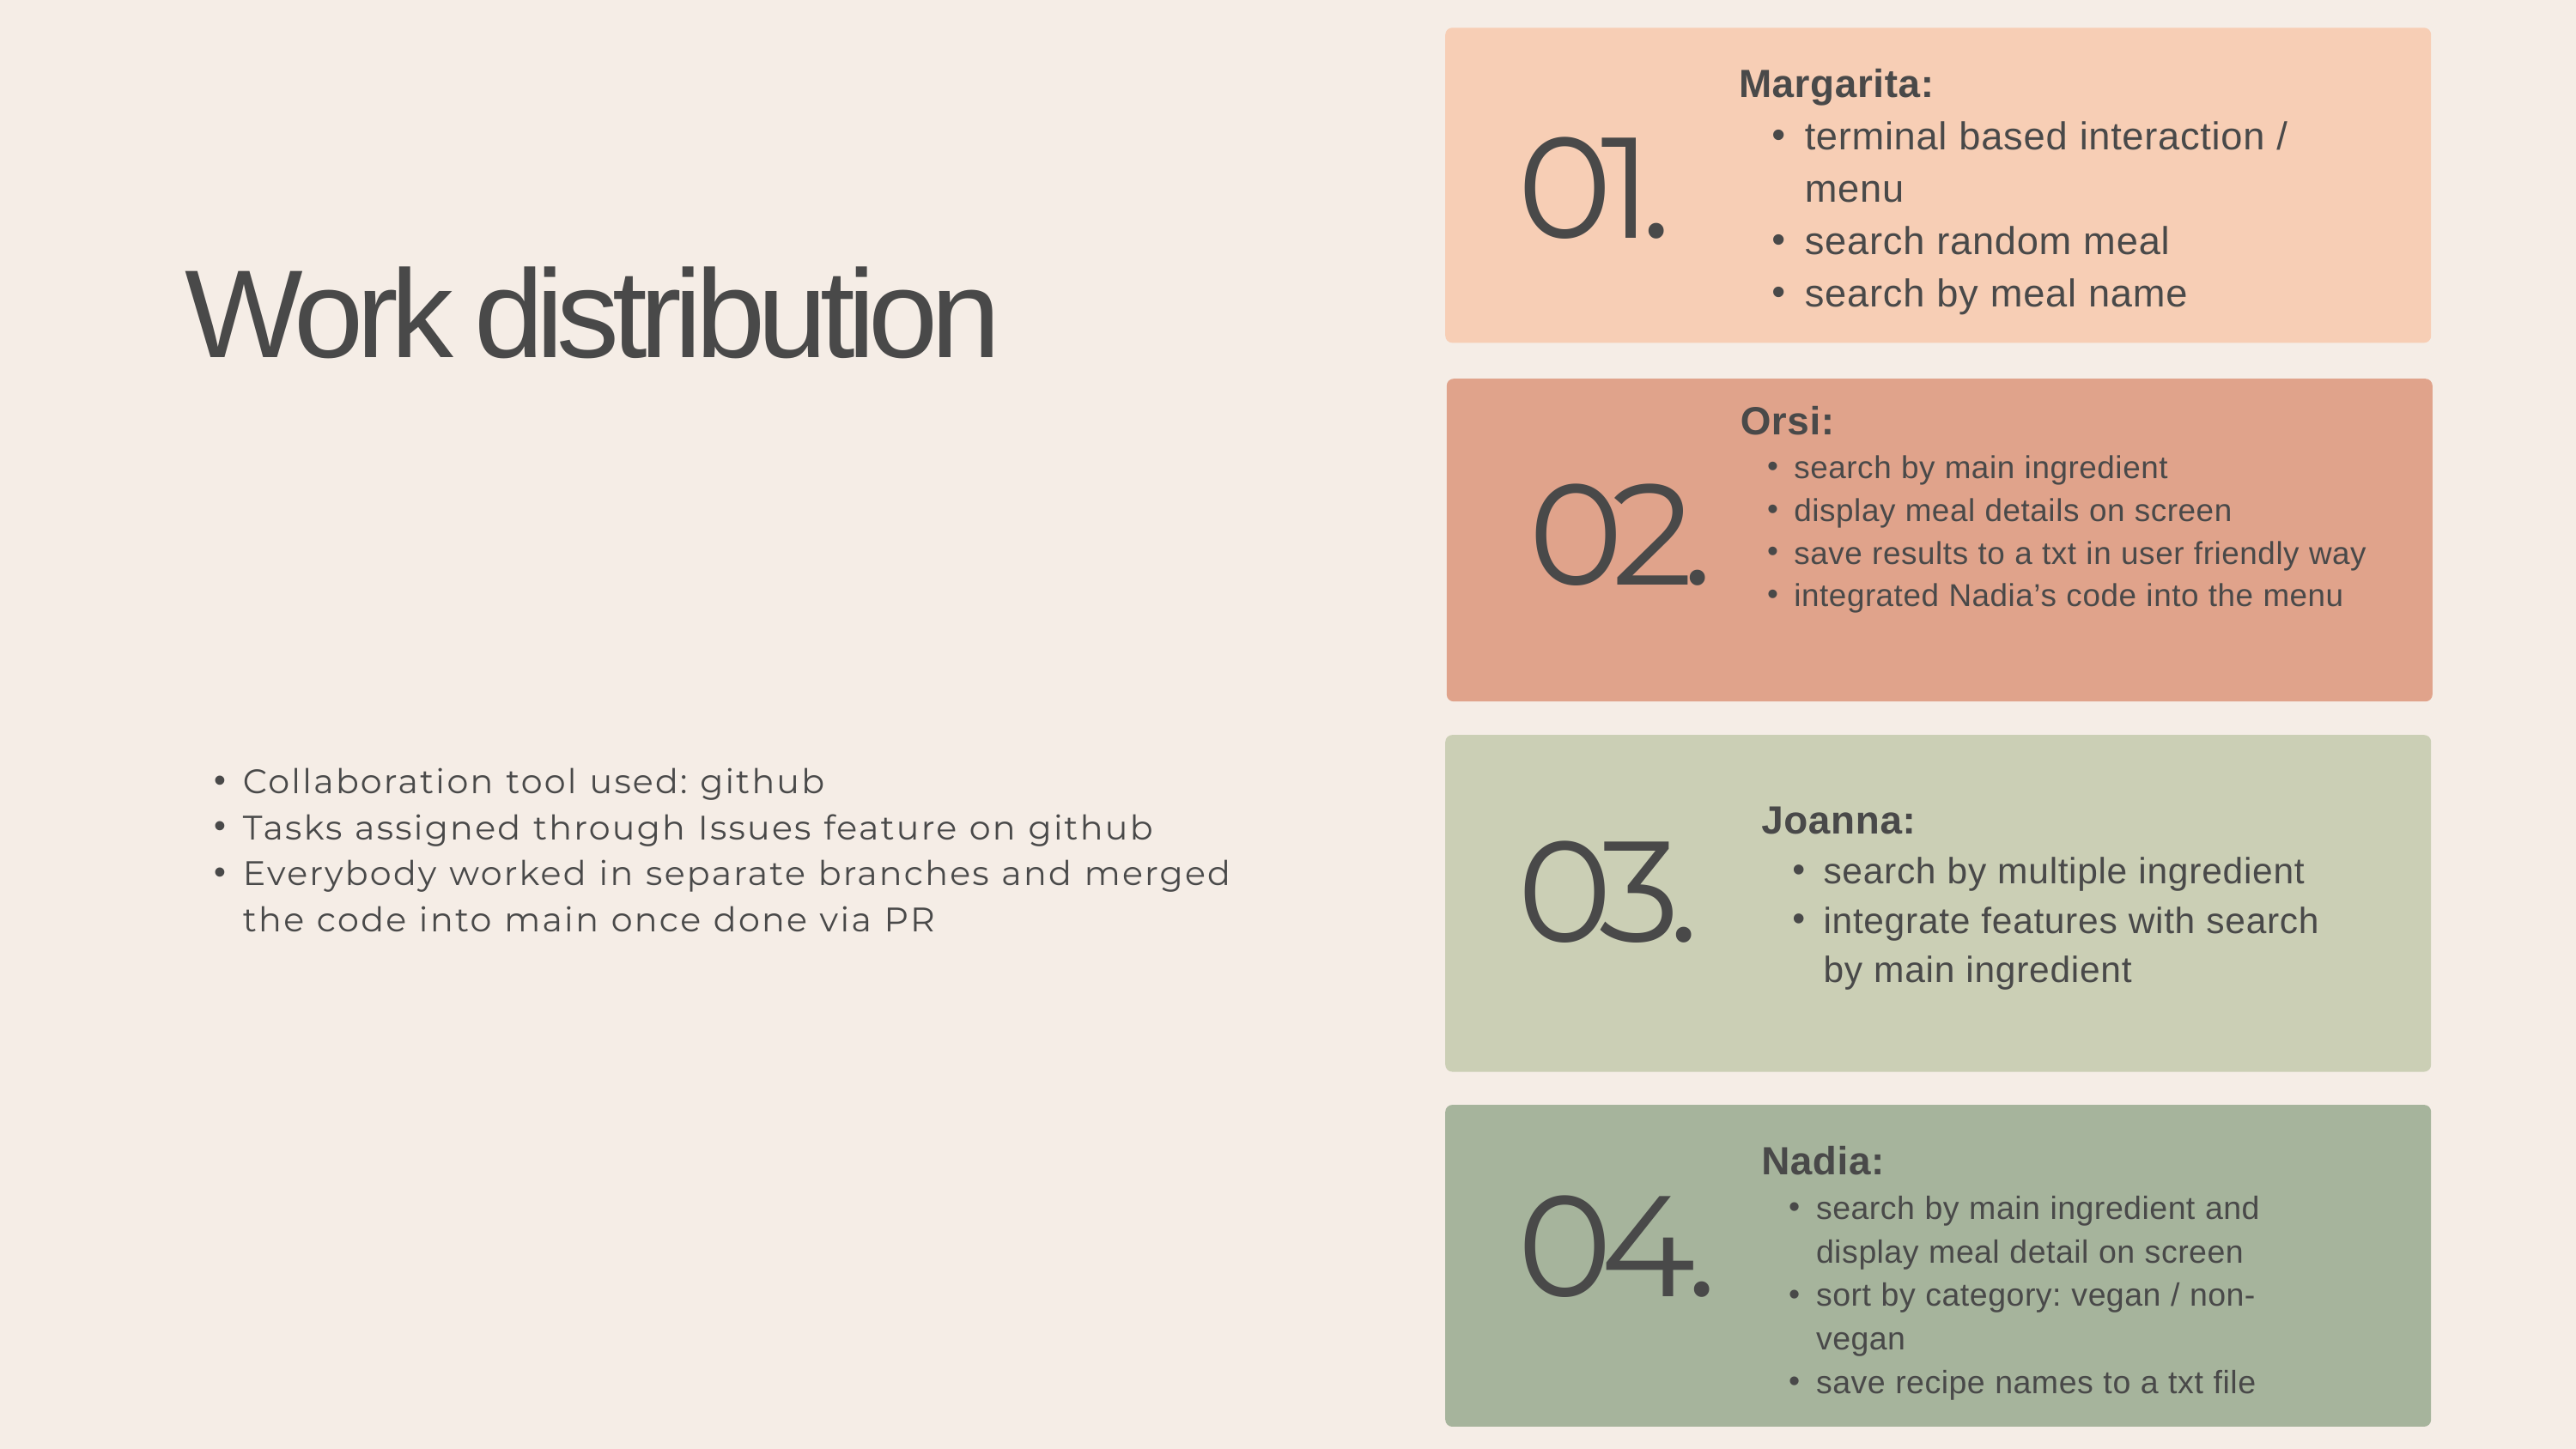

Margarita:
terminal based interaction / menu
search random meal
search by meal name
01.
01.
Work distribution

Orsi:
search by main ingredient
display meal details on screen
save results to a txt in user friendly way
integrated Nadia’s code into the menu
02.

Collaboration tool used: github
Tasks assigned through Issues feature on github
Everybody worked in separate branches and merged the code into main once done via PR

Joanna:
search by multiple ingredient
integrate features with search by main ingredient

03.

Nadia:
search by main ingredient and display meal detail on screen
sort by category: vegan / non-vegan
save recipe names to a txt file
04.